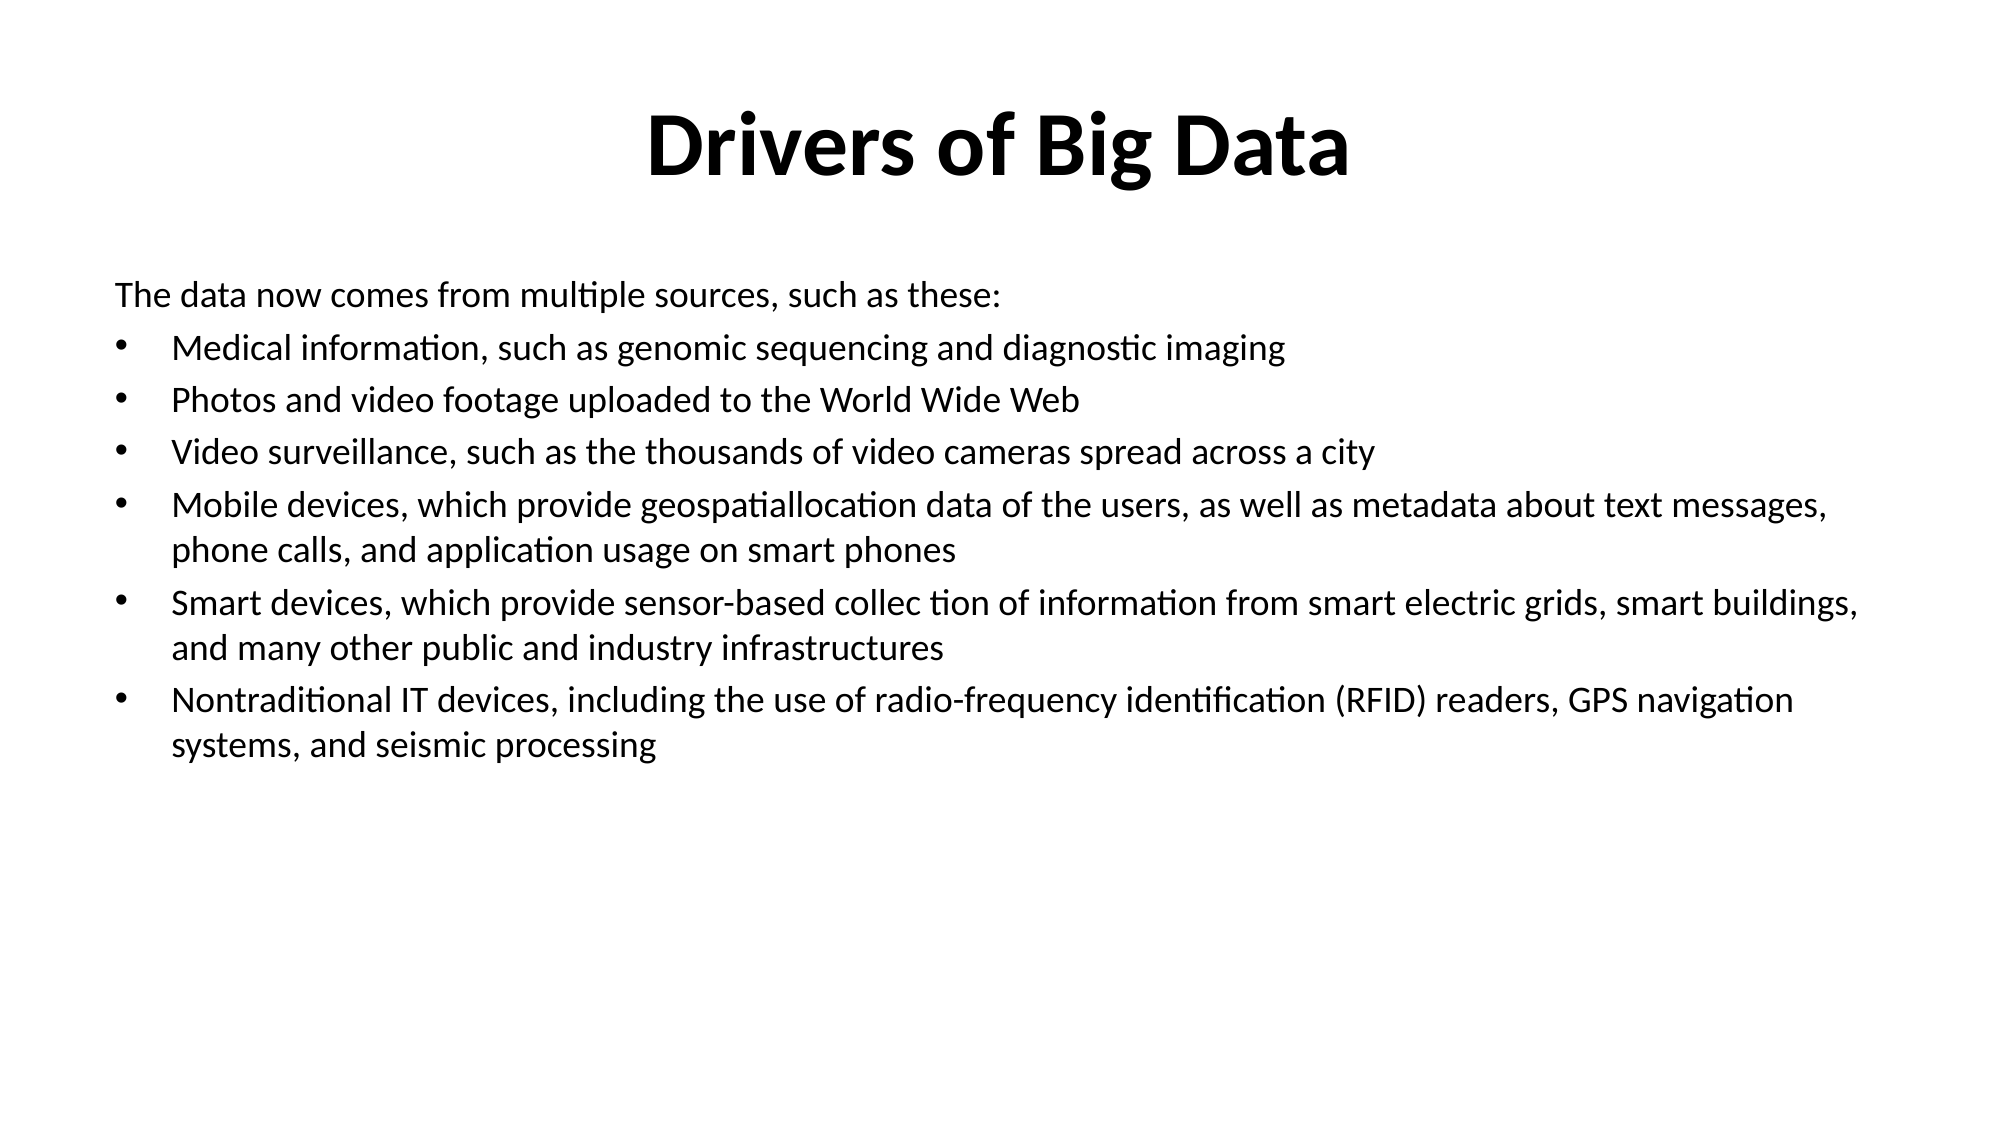

# Drivers of Big Data
The data now comes from multiple sources, such as these:
Medical information, such as genomic sequencing and diagnostic imaging
Photos and video footage uploaded to the World Wide Web
Video surveillance, such as the thousands of video cameras spread across a city
Mobile devices, which provide geospatiallocation data of the users, as well as metadata about text messages, phone calls, and application usage on smart phones
Smart devices, which provide sensor-based collec tion of information from smart electric grids, smart buildings, and many other public and industry infrastructures
Nontraditional IT devices, including the use of radio-frequency identification (RFID) readers, GPS navigation systems, and seismic processing